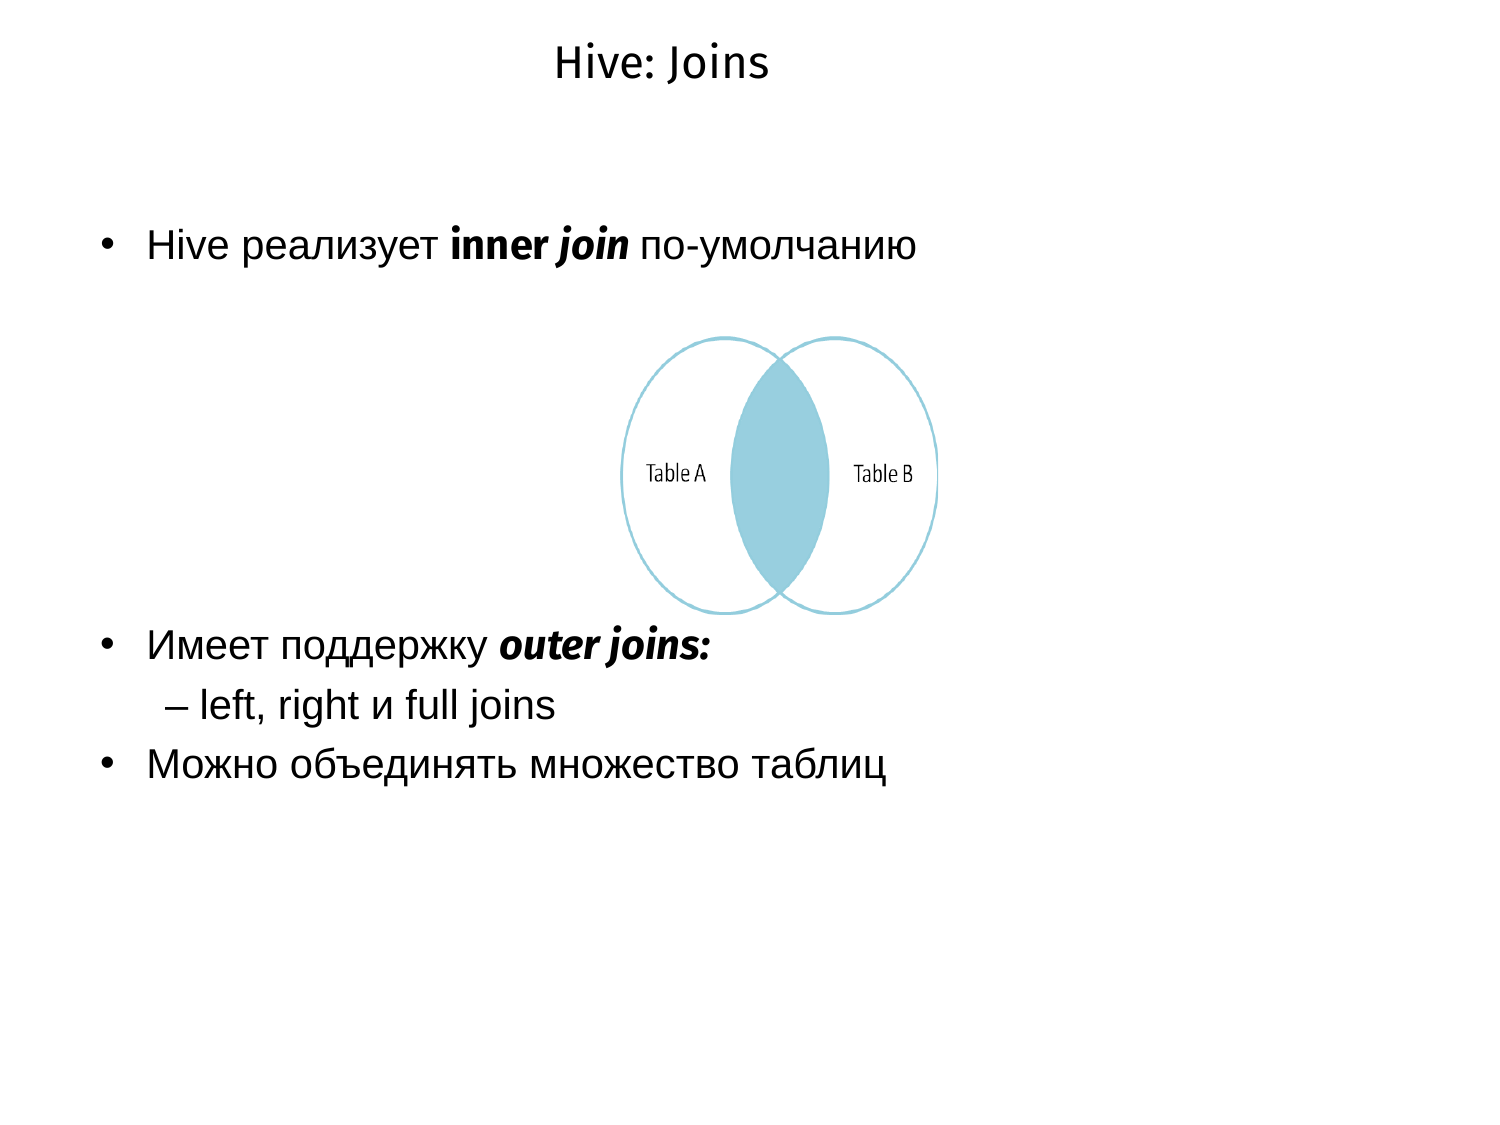

# Hive: Joins
Hive реализует inner join по-умолчанию

Имеет поддержку outer joins:
– left, right и full joins
Можно объединять множество таблиц